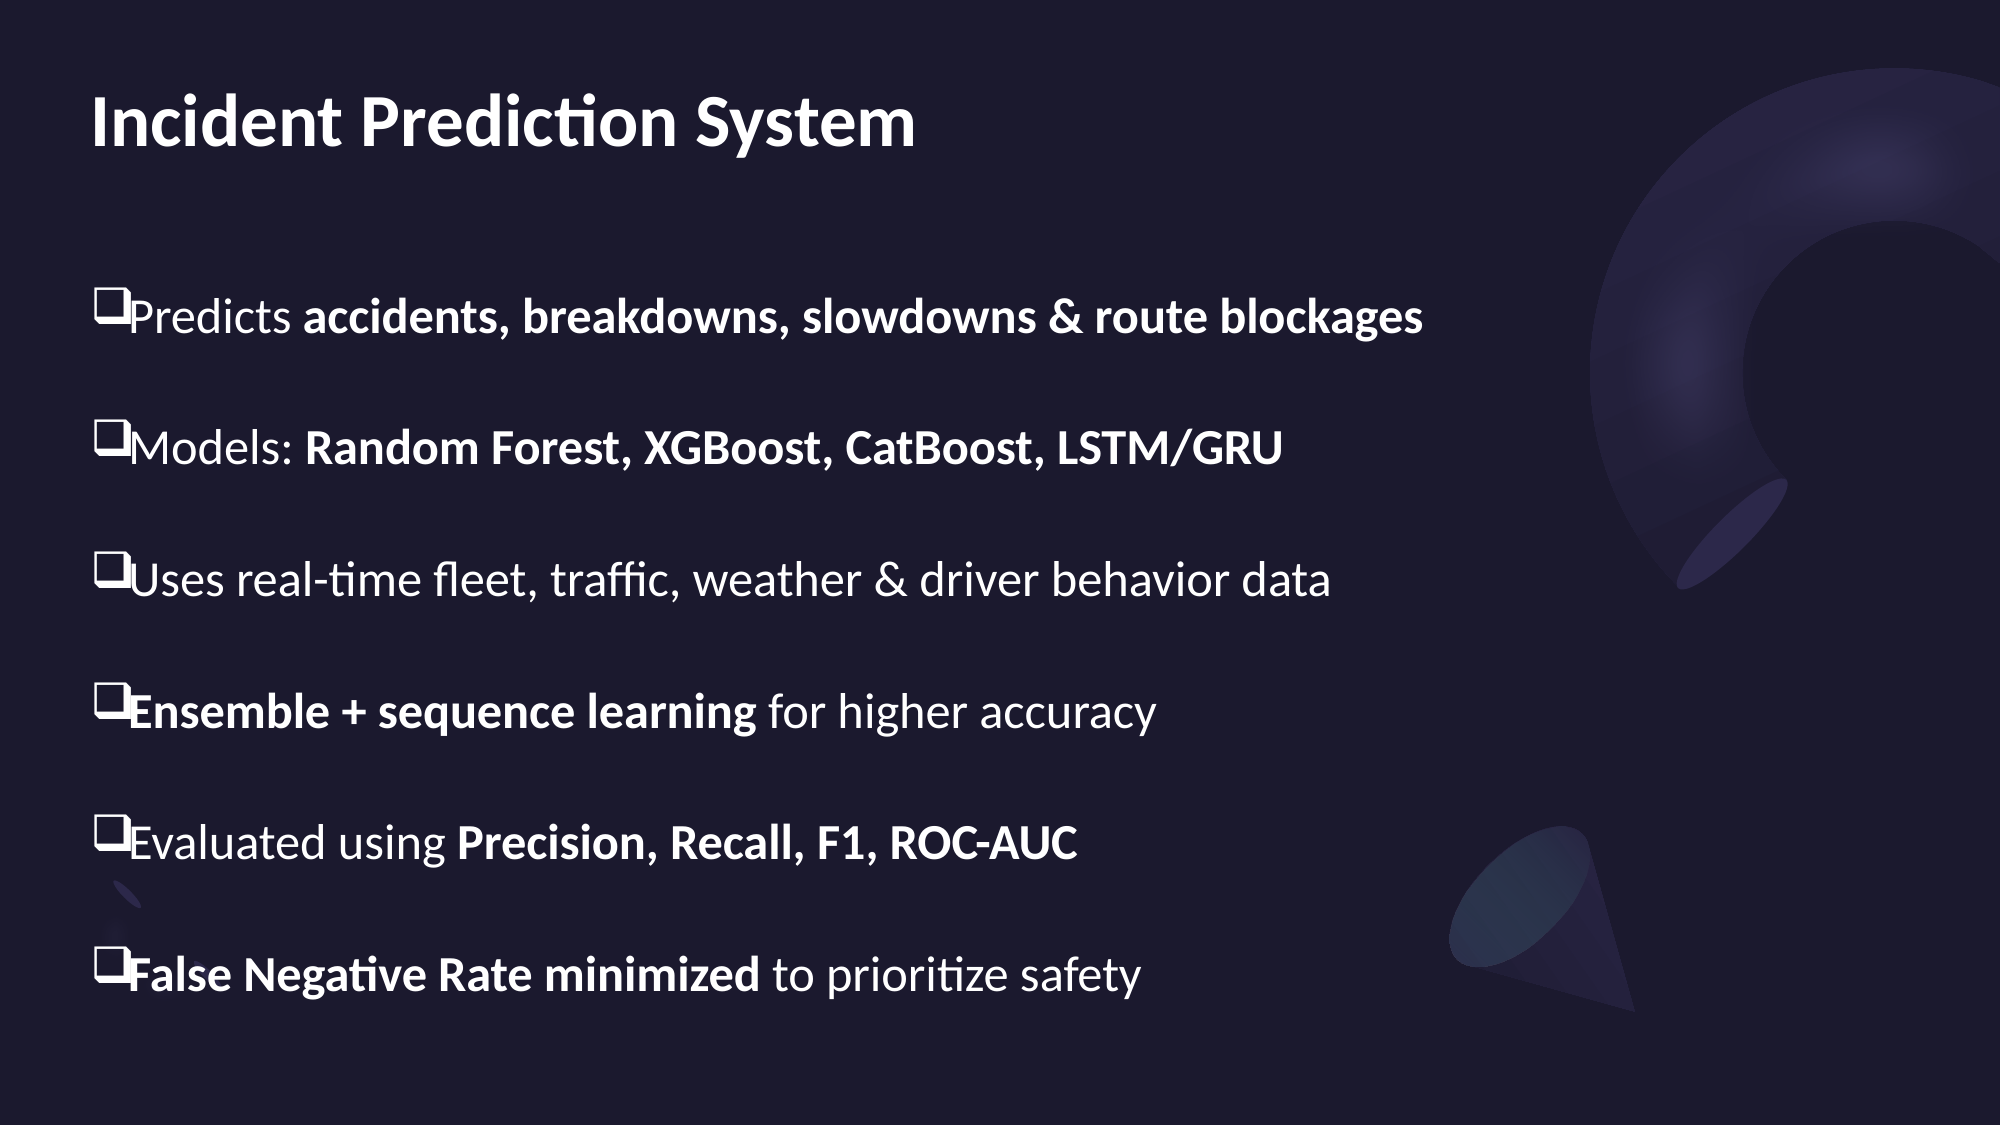

# Incident Prediction System
Predicts accidents, breakdowns, slowdowns & route blockages
Models: Random Forest, XGBoost, CatBoost, LSTM/GRU
Uses real-time fleet, traffic, weather & driver behavior data
Ensemble + sequence learning for higher accuracy
Evaluated using Precision, Recall, F1, ROC-AUC
False Negative Rate minimized to prioritize safety